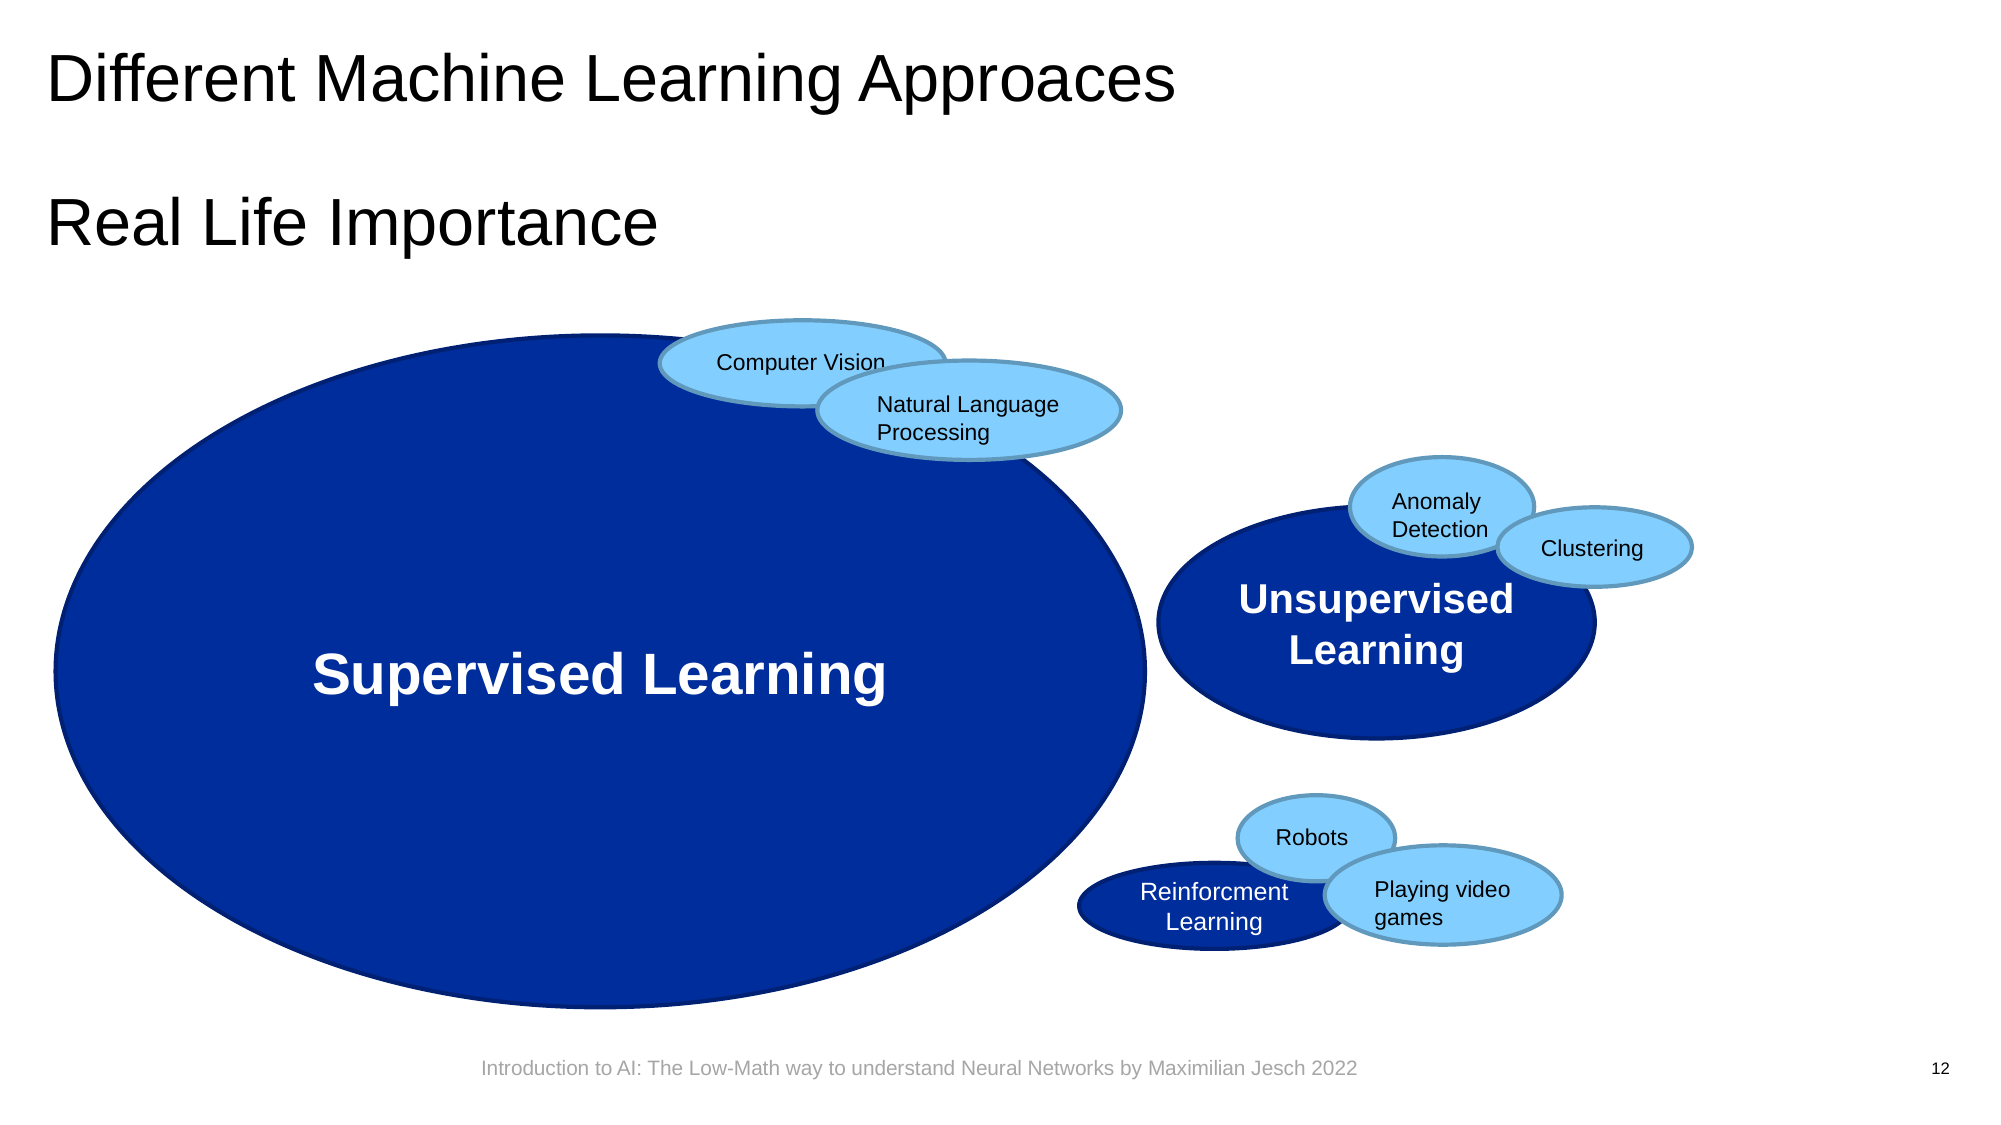

# Different Machine Learning Approaces Real Life Importance
Computer Vision
Supervised Learning
Natural Language Processing
Anomaly Detection
Unsupervised Learning
Clustering
Robots
Playing video games
Reinforcment Learning
Introduction to AI: The Low-Math way to understand Neural Networks by Maximilian Jesch 2022
12